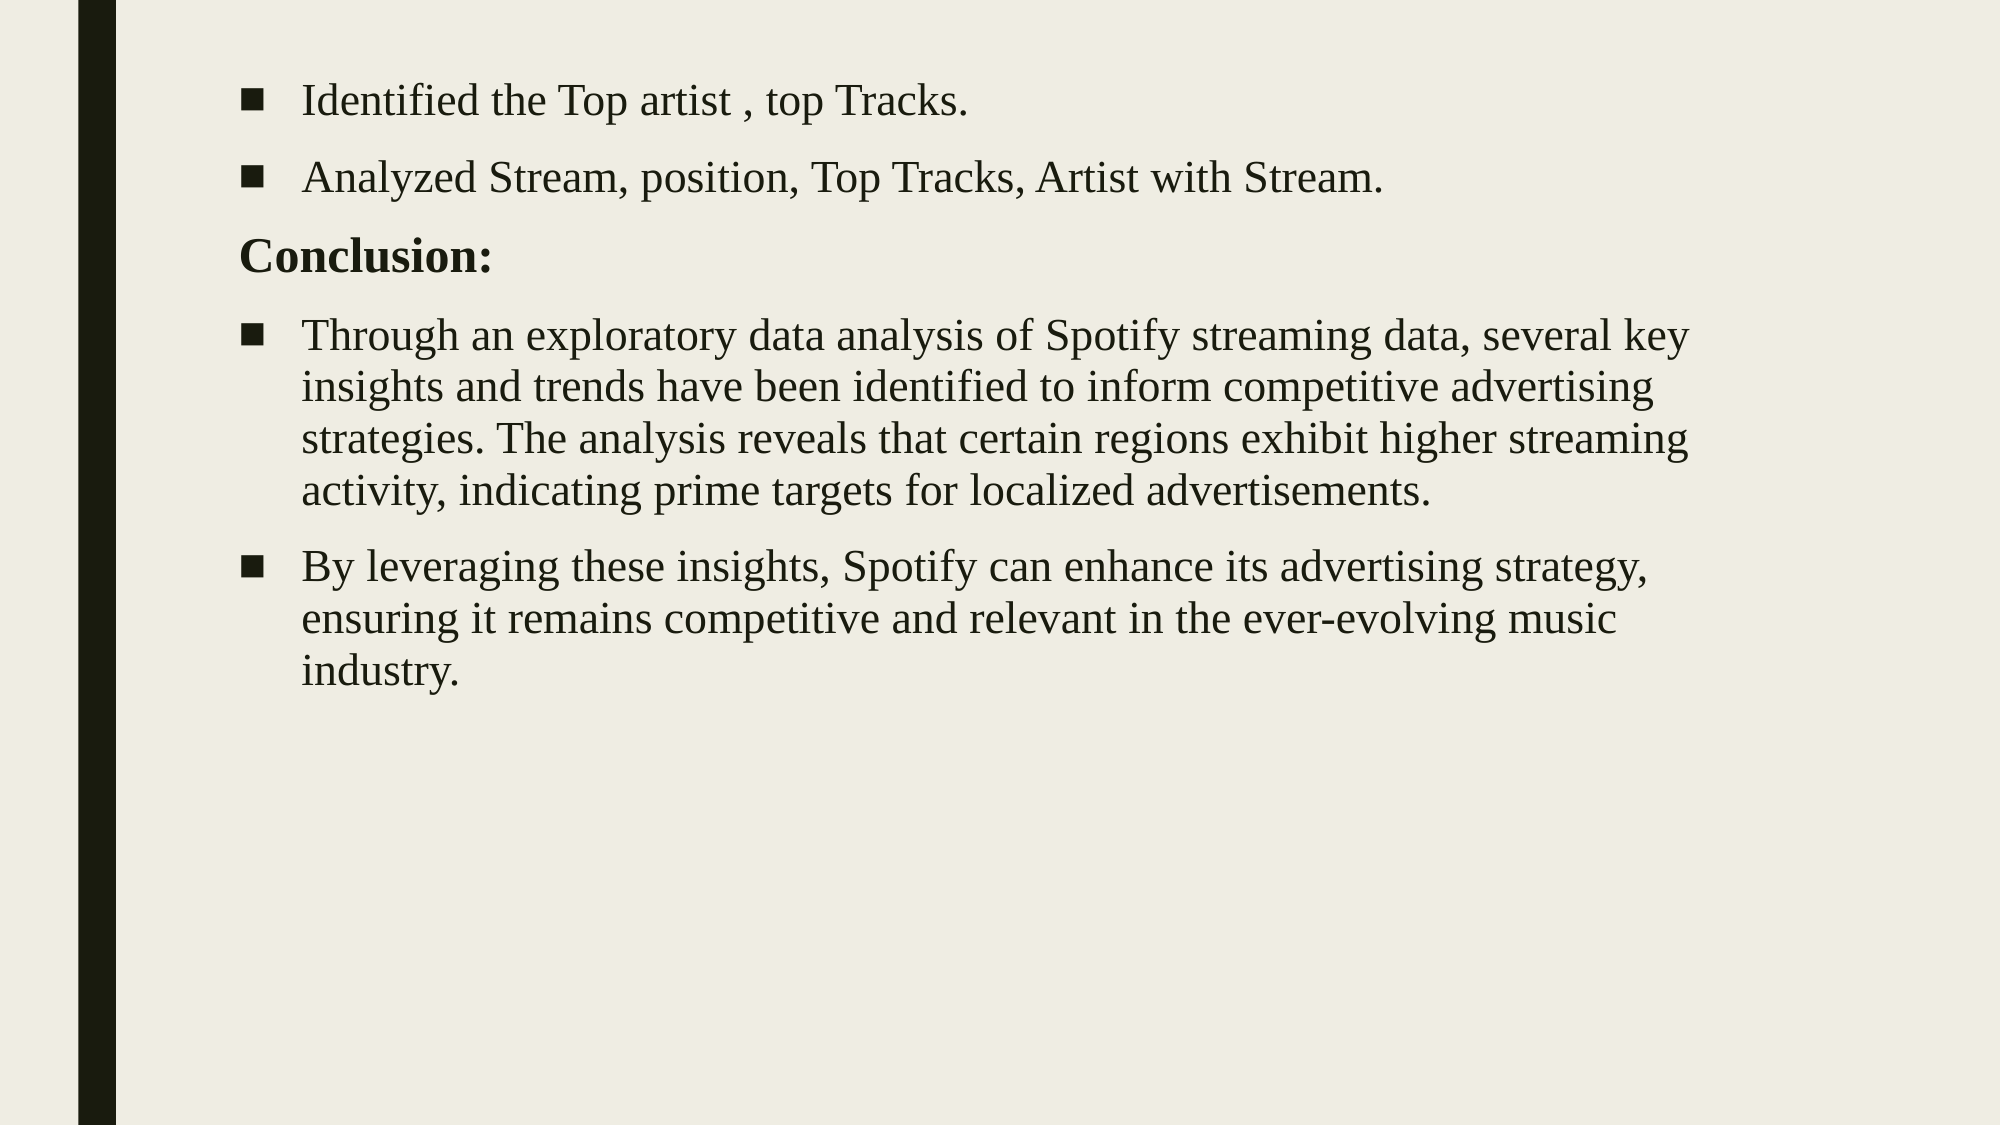

Identified the Top artist , top Tracks.
Analyzed Stream, position, Top Tracks, Artist with Stream.
Conclusion:
Through an exploratory data analysis of Spotify streaming data, several key insights and trends have been identified to inform competitive advertising strategies. The analysis reveals that certain regions exhibit higher streaming activity, indicating prime targets for localized advertisements.
By leveraging these insights, Spotify can enhance its advertising strategy, ensuring it remains competitive and relevant in the ever-evolving music industry.